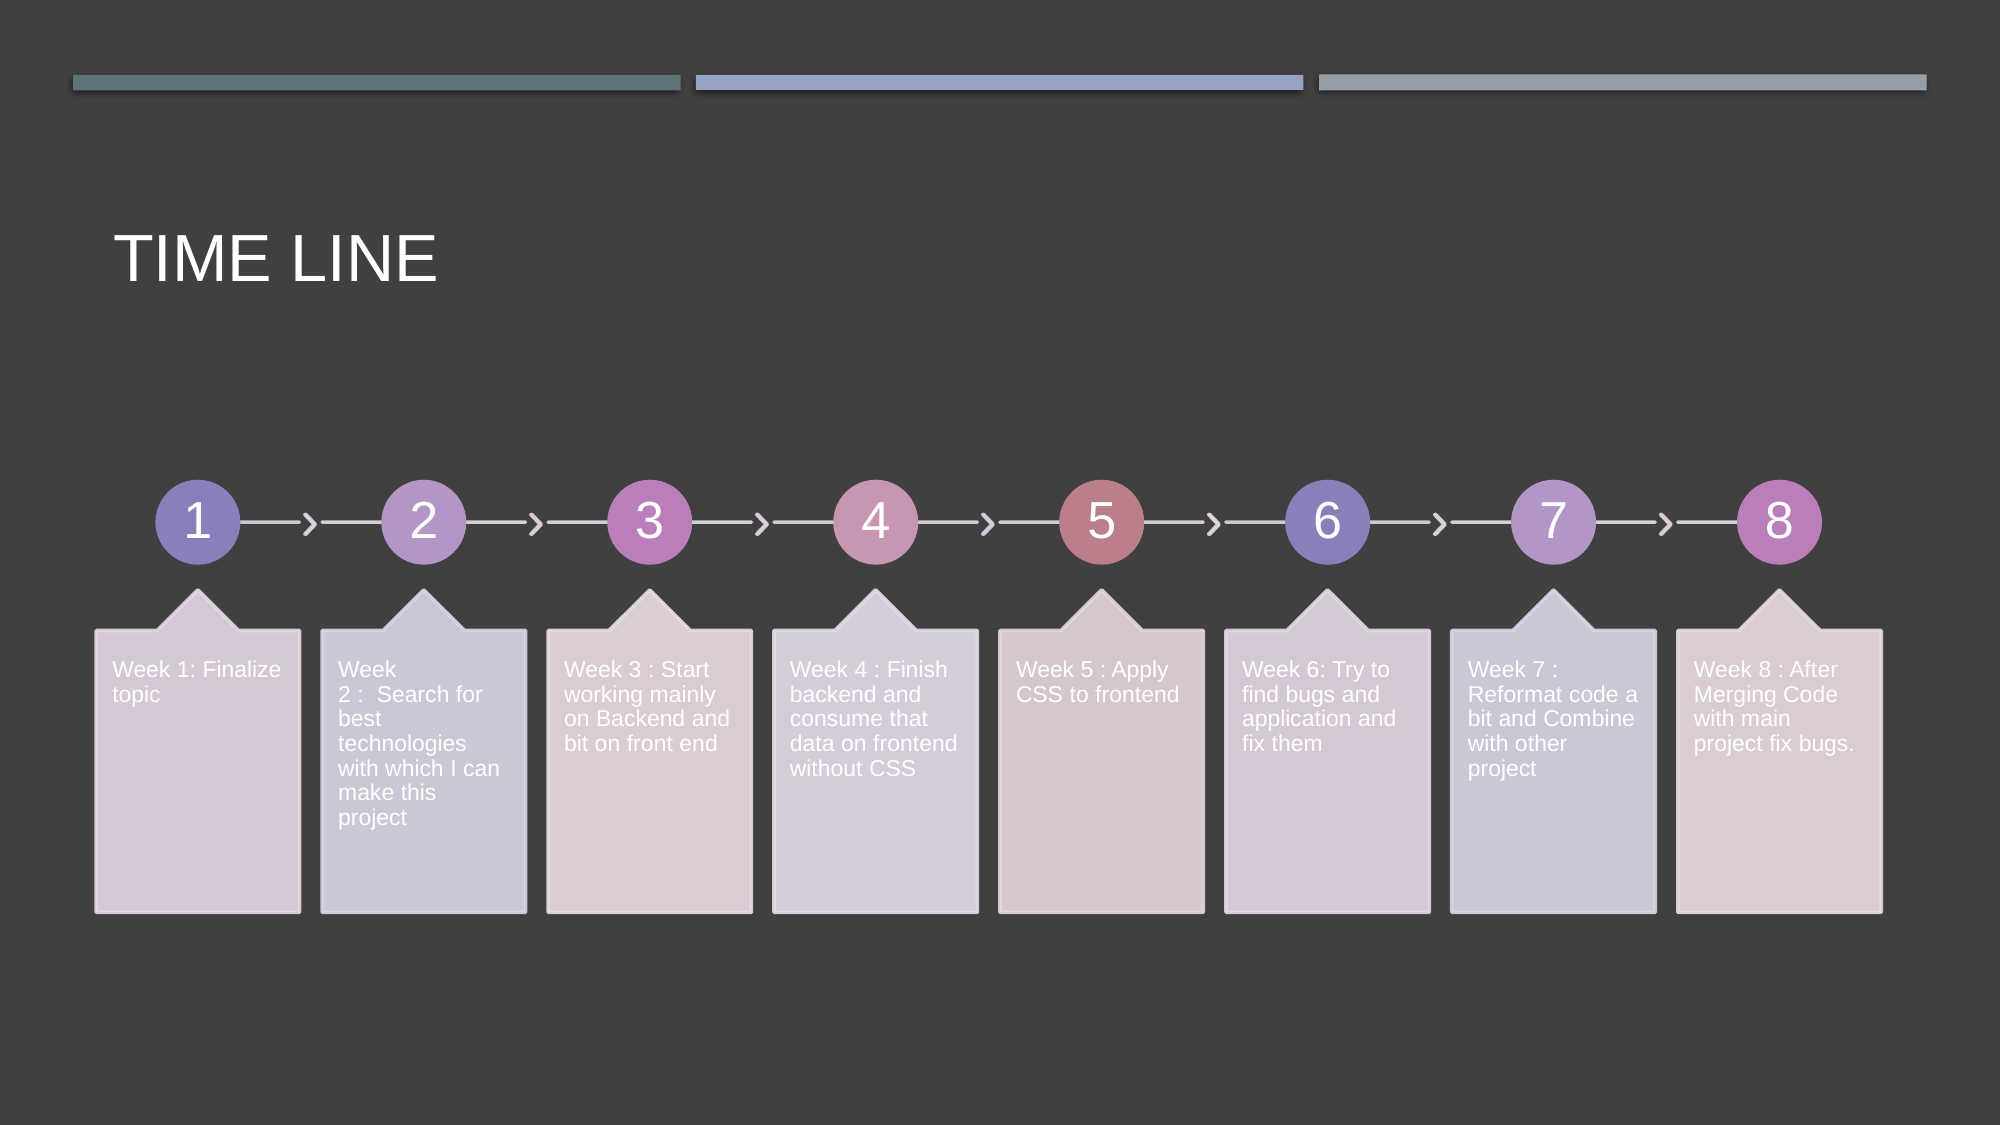

# Time line
1
Week 1: Finalize topic
2
Week 2 :  Search for best technologies with which I can make this project
3
Week 3 : Start working mainly on Backend and bit on front end
4
Week 4 : Finish backend and consume that data on frontend without CSS
5
Week 5 : Apply CSS to frontend
6
Week 6: Try to find bugs and application and fix them
7
Week 7 : Reformat code a bit and Combine with other project
8
Week 8 : After Merging Code with main project fix bugs.